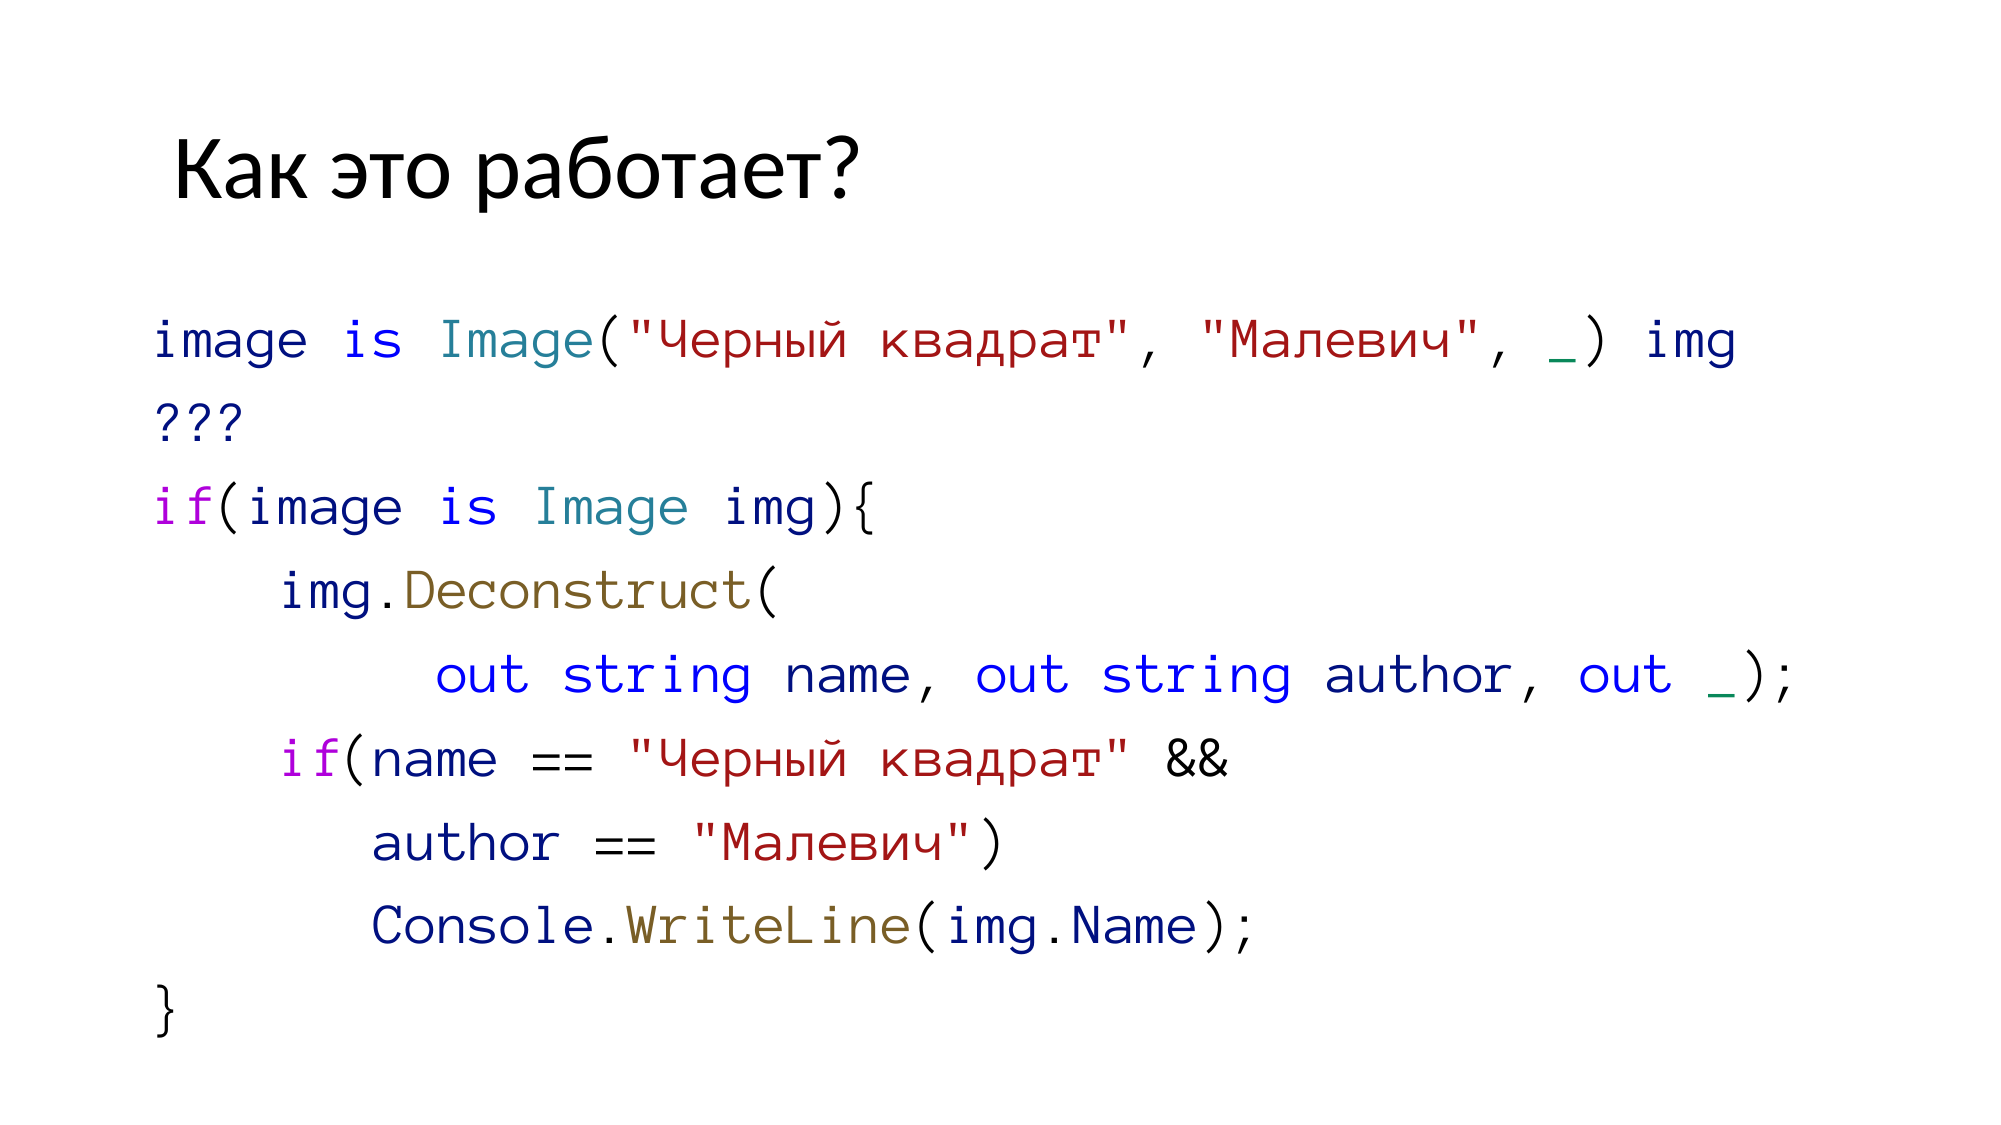

# Как это работает?
image is Image("Черный квадрат", "Малевич", _) img
???
if(image is Image img){
    img.Deconstruct(
         out string name, out string author, out _);
    if(name == "Черный квадрат" &&
       author == "Малевич")
       Console.WriteLine(img.Name);
}